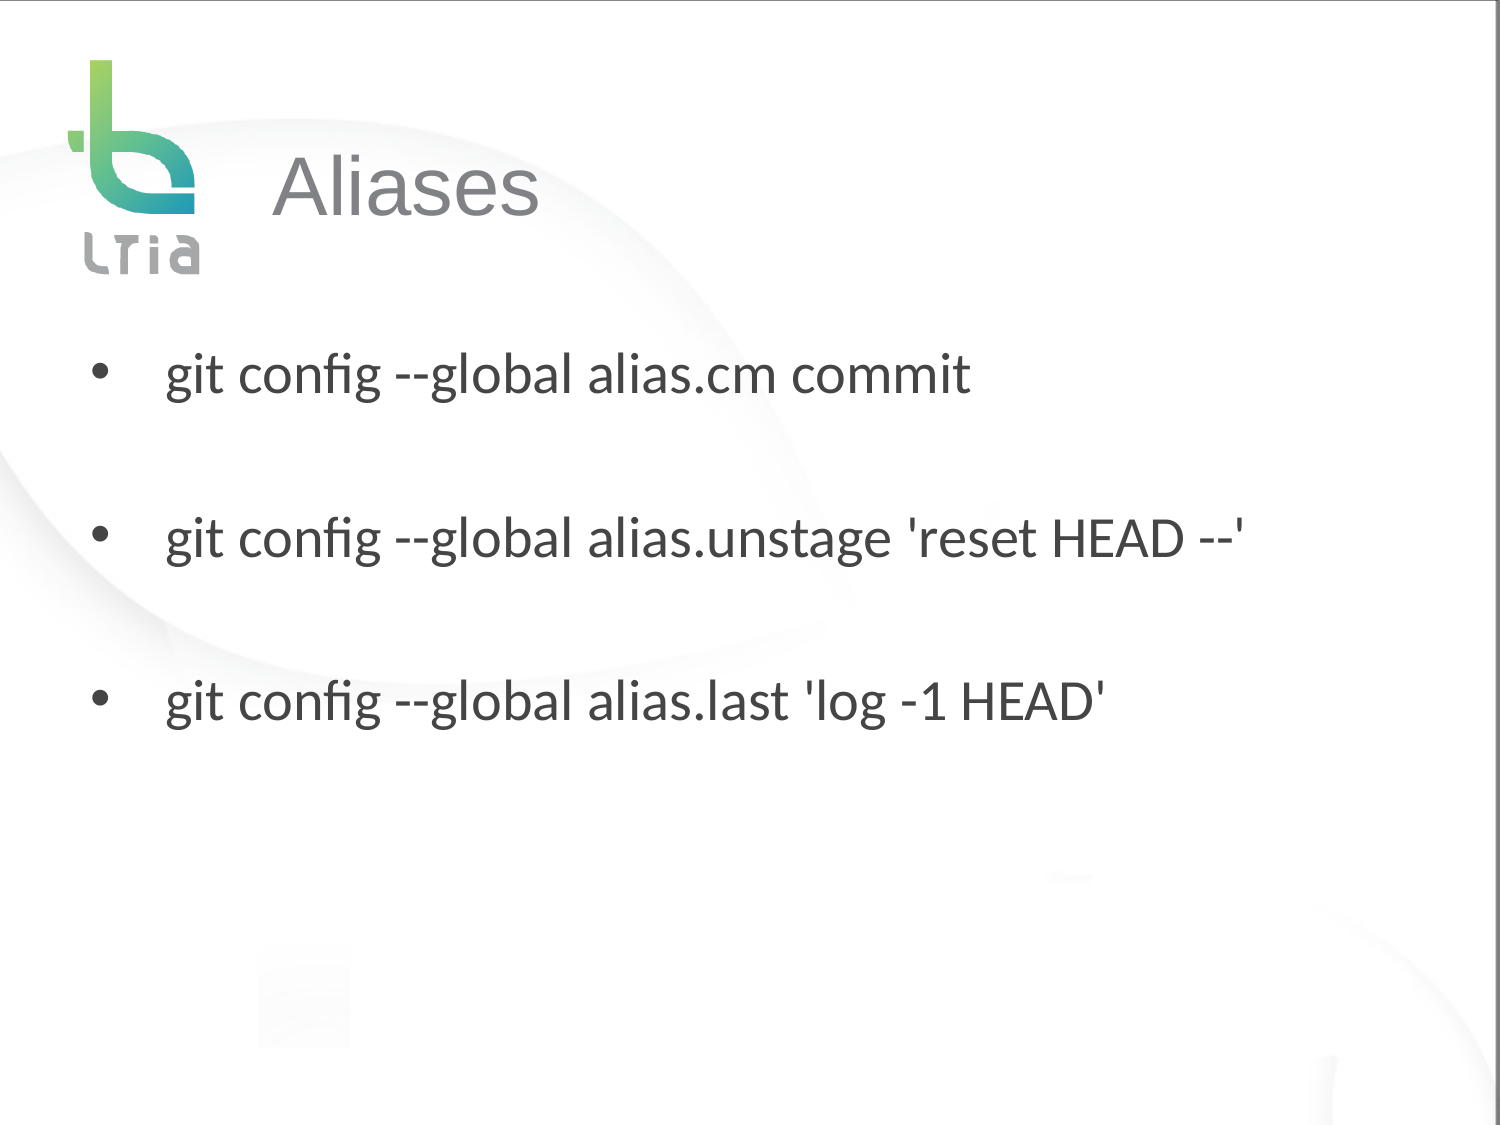

# Aliases
git config --global alias.cm commit

git config --global alias.unstage 'reset HEAD --'

git config --global alias.last 'log -1 HEAD'